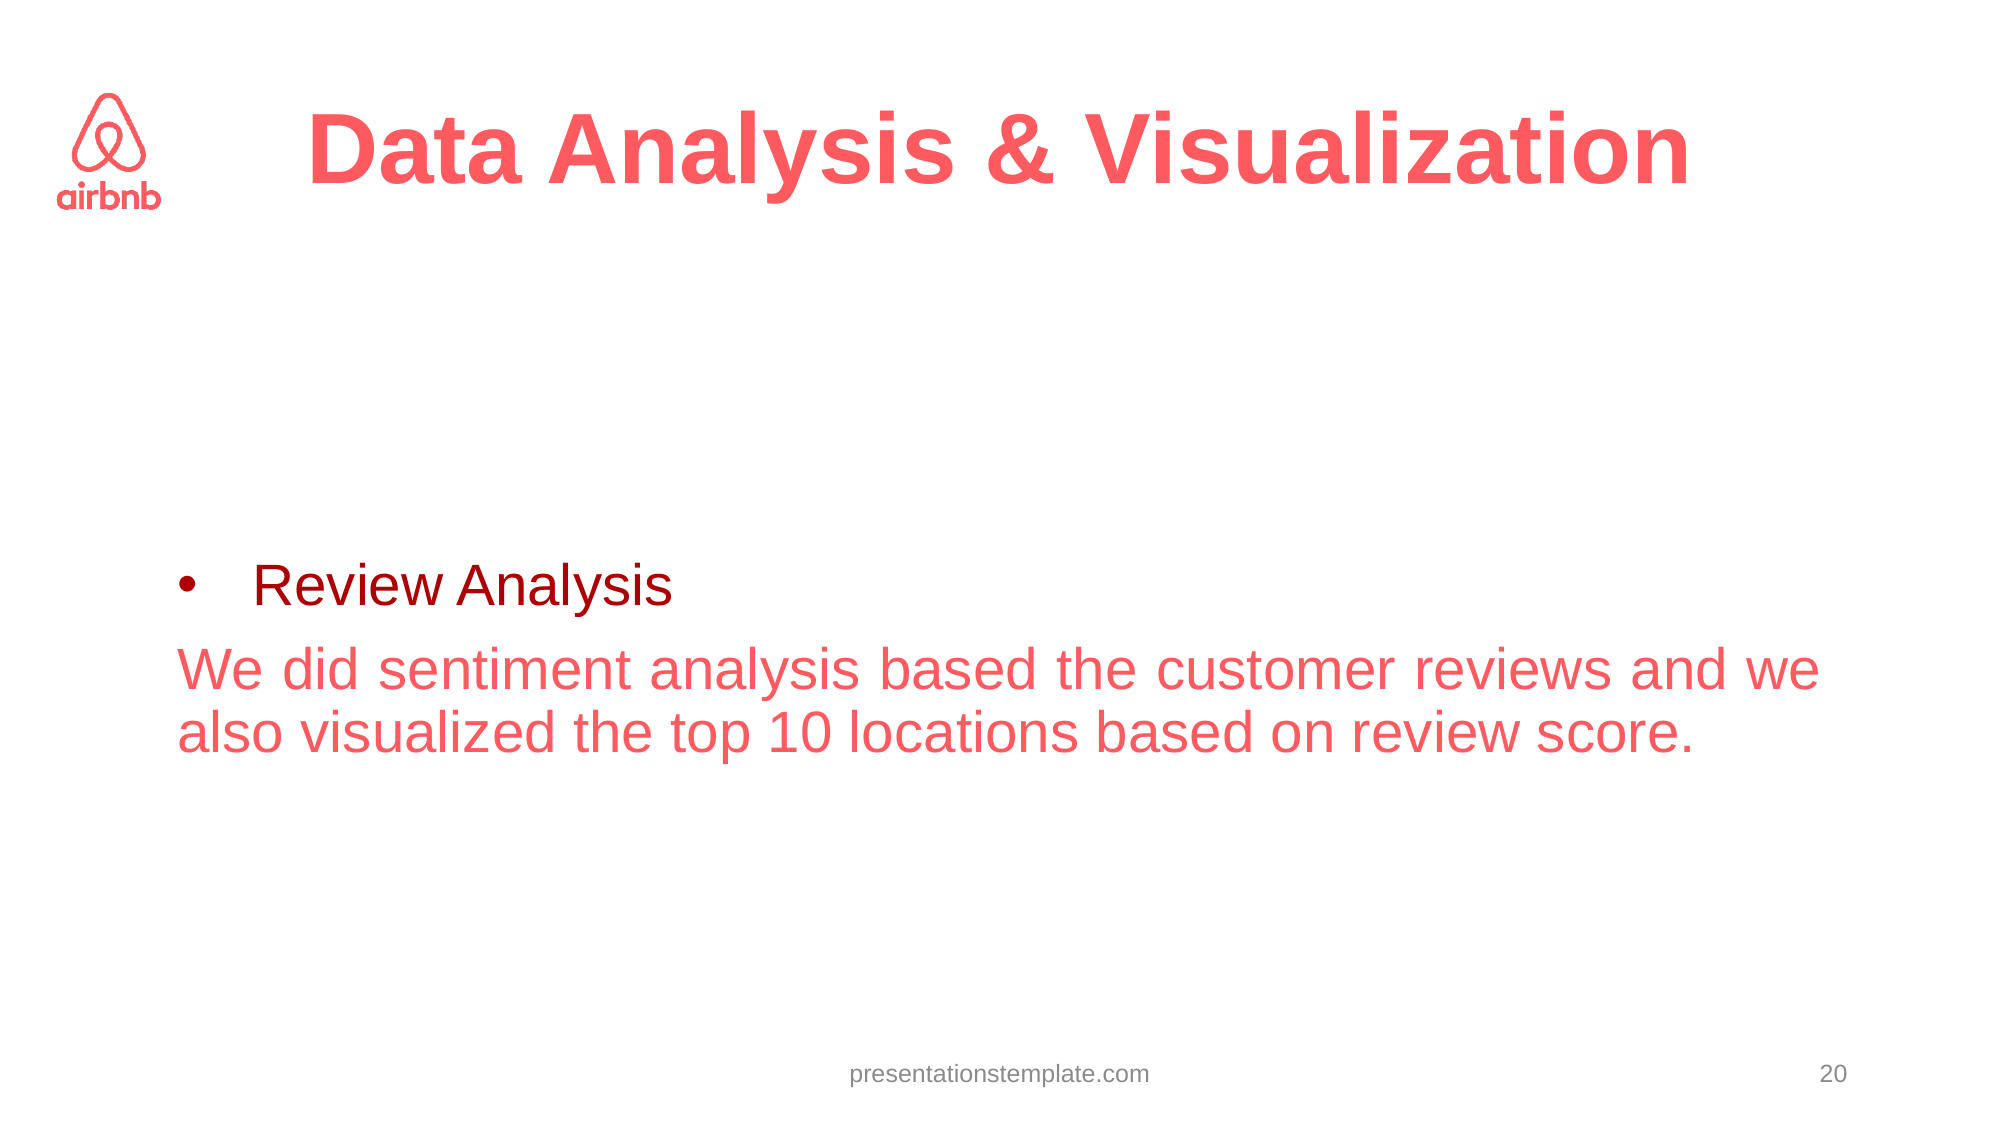

# Data Analysis & Visualization

Review Analysis
We did sentiment analysis based the customer reviews and we also visualized the top 10 locations based on review score.
presentationstemplate.com
20